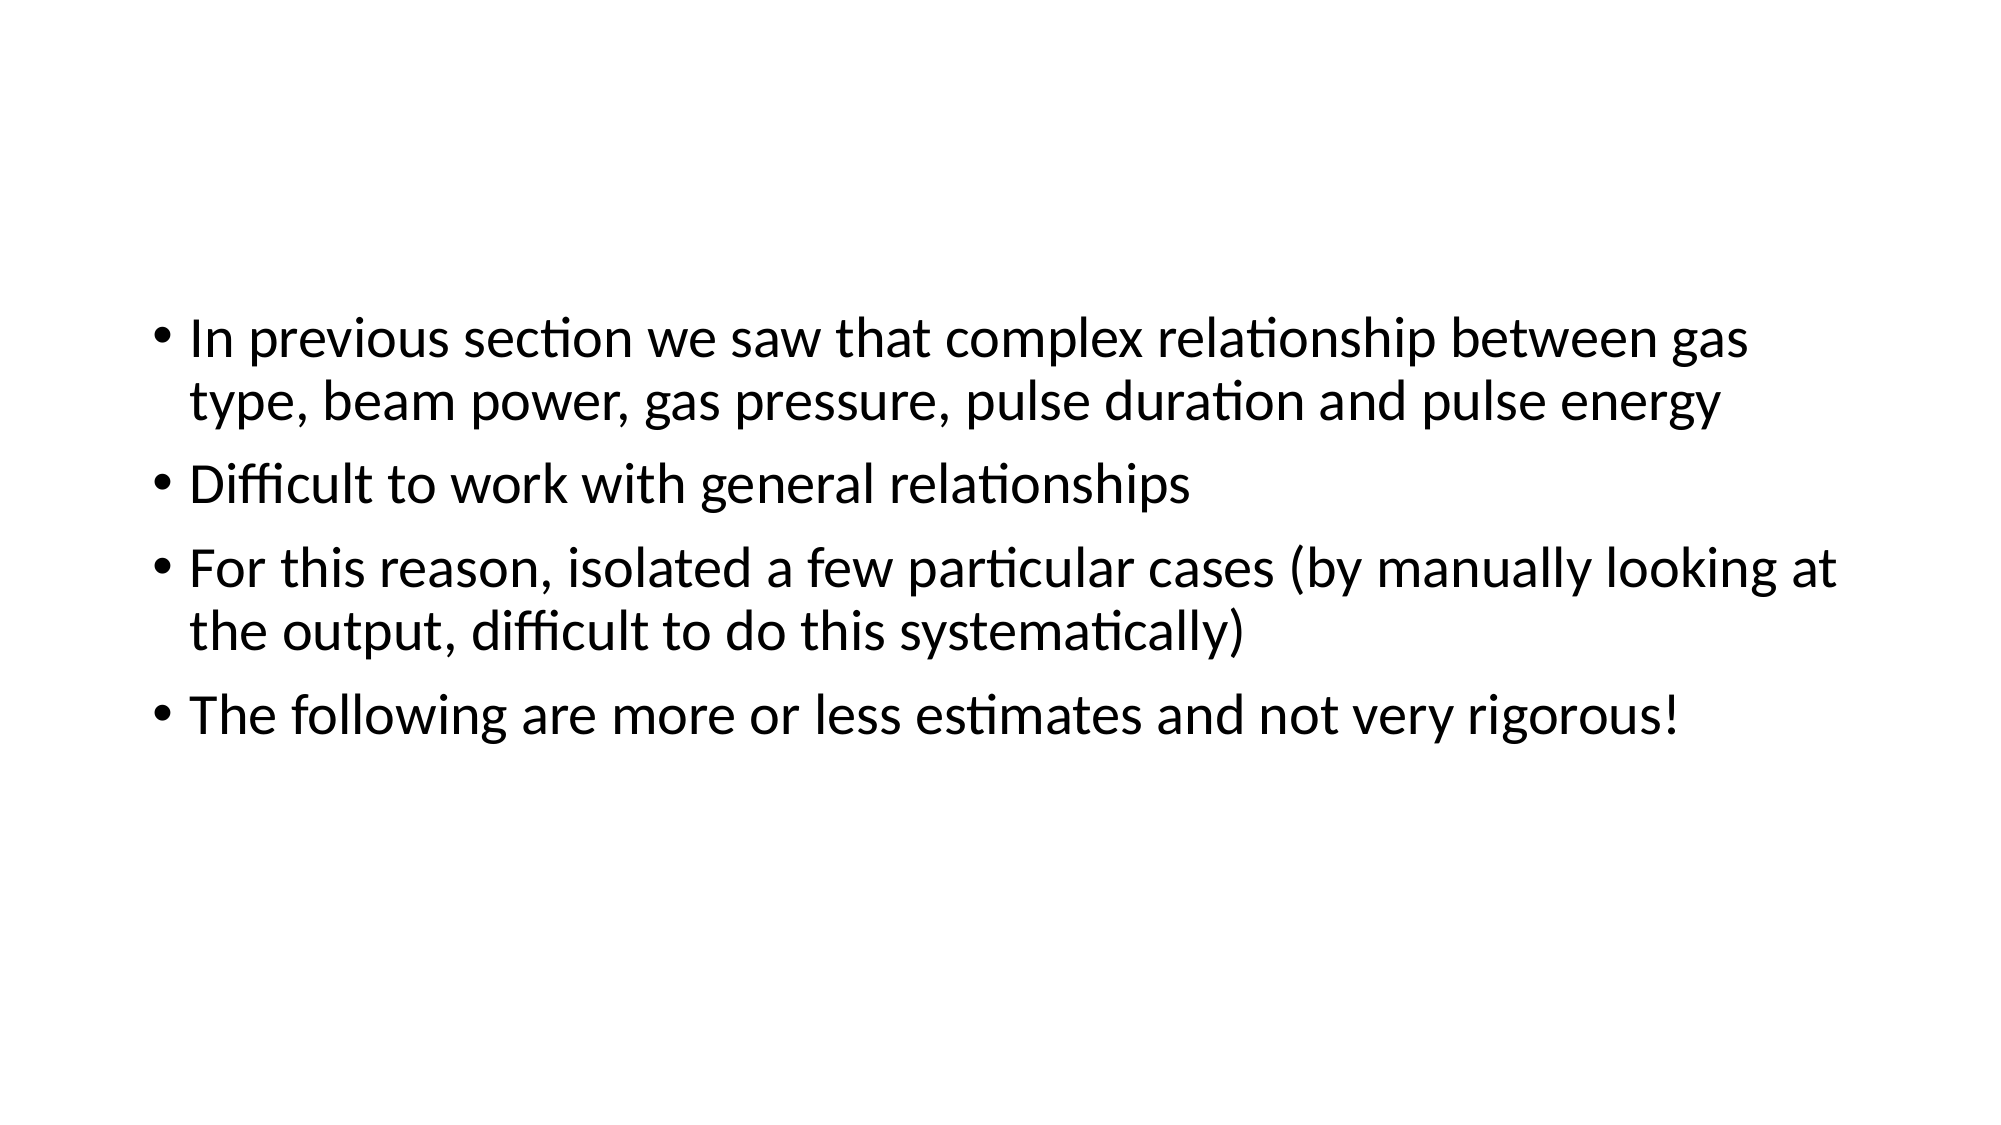

#
In previous section we saw that complex relationship between gas type, beam power, gas pressure, pulse duration and pulse energy
Difficult to work with general relationships
For this reason, isolated a few particular cases (by manually looking at the output, difficult to do this systematically)
The following are more or less estimates and not very rigorous!